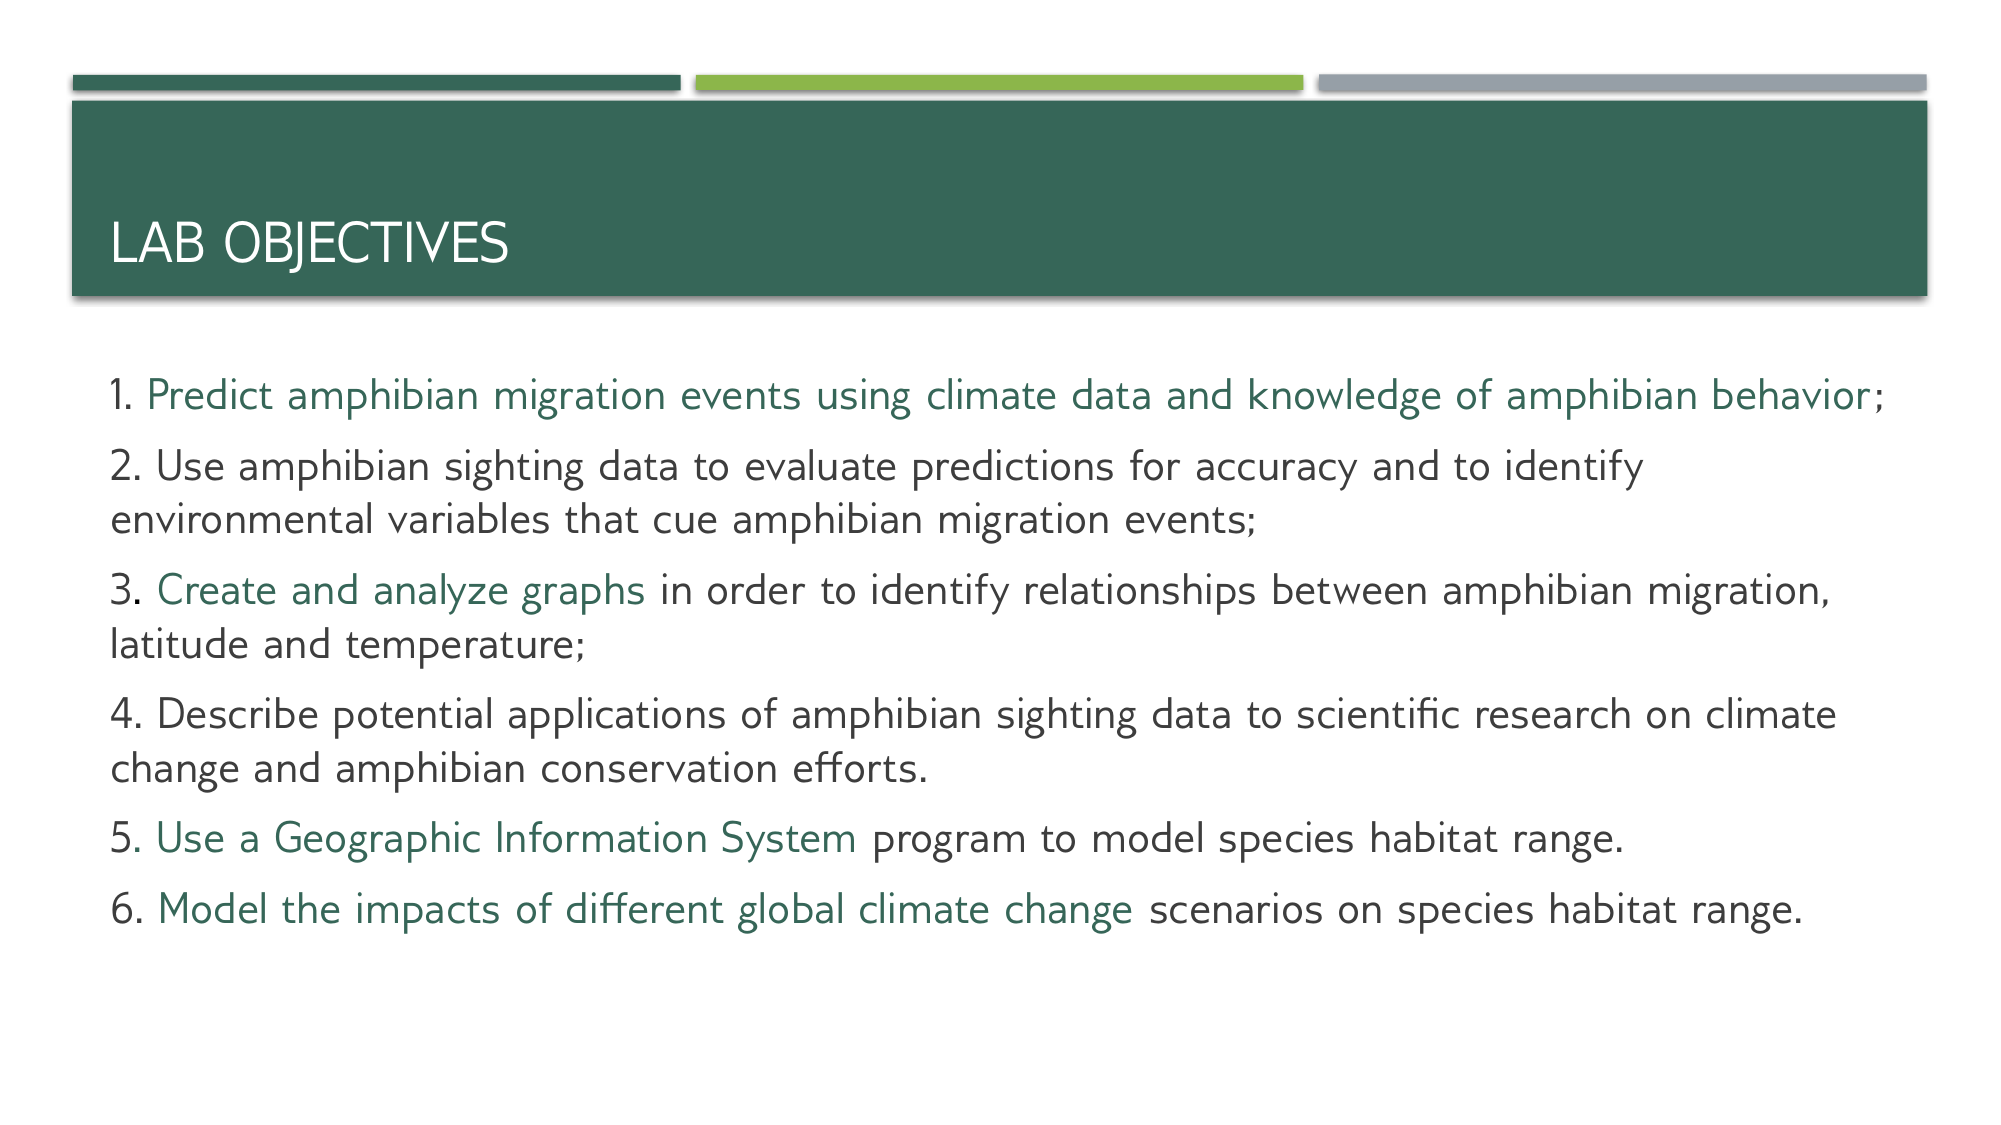

# Lab Objectives
1. Predict amphibian migration events using climate data and knowledge of amphibian behavior;
2. Use amphibian sighting data to evaluate predictions for accuracy and to identify environmental variables that cue amphibian migration events;
3. Create and analyze graphs in order to identify relationships between amphibian migration, latitude and temperature;
4. Describe potential applications of amphibian sighting data to scientific research on climate change and amphibian conservation efforts.
5. Use a Geographic Information System program to model species habitat range.
6. Model the impacts of different global climate change scenarios on species habitat range.